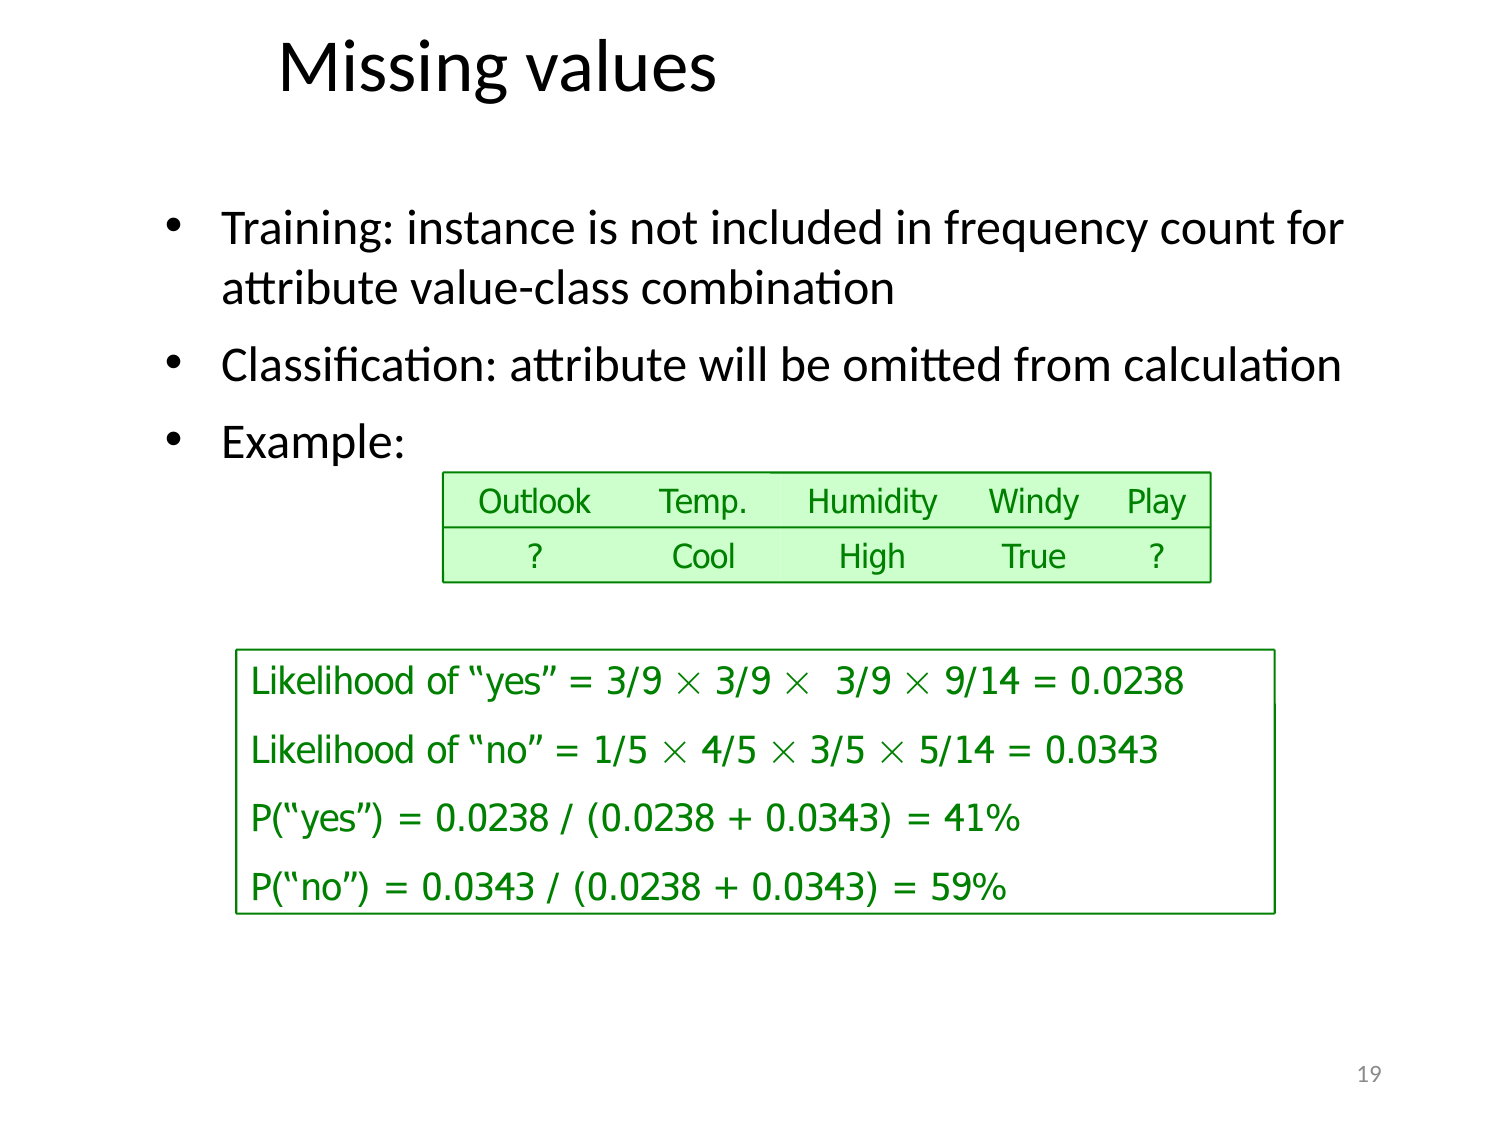

Missing values
Training: instance is not included in frequency count for attribute value-class combination
Classification: attribute will be omitted from calculation
Example:

Outlook

Temp.
Humidity
Windy
Play

?

Cool
High
True
?

Likelihood of “yes” = 3/9 × 3/9 ×  3/9 × 9/14 = 0.0238
Likelihood of “no” = 1/5 × 4/5 × 3/5 × 5/14 = 0.0343
P(“yes”) = 0.0238 / (0.0238 + 0.0343) = 41%
P(“no”) = 0.0343 / (0.0238 + 0.0343) = 59%

19